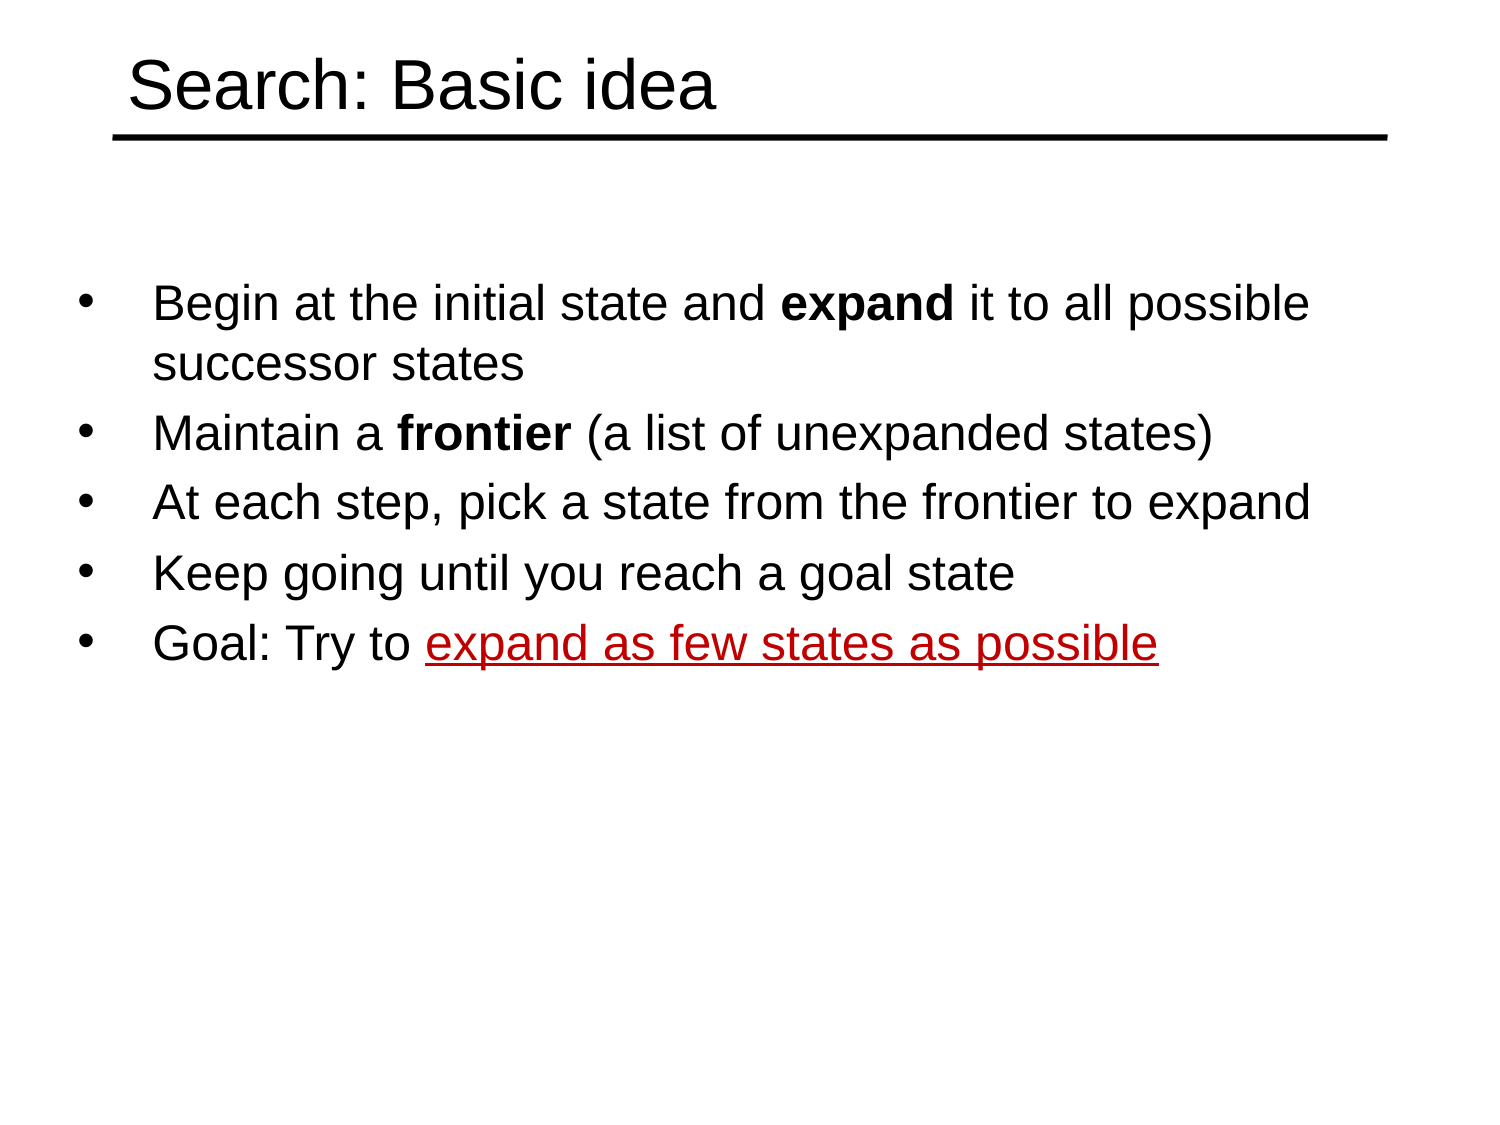

# Search: Basic idea
Begin at the initial state and expand it to all possible successor states
Maintain a frontier (a list of unexpanded states)
At each step, pick a state from the frontier to expand
Keep going until you reach a goal state
Goal: Try to expand as few states as possible